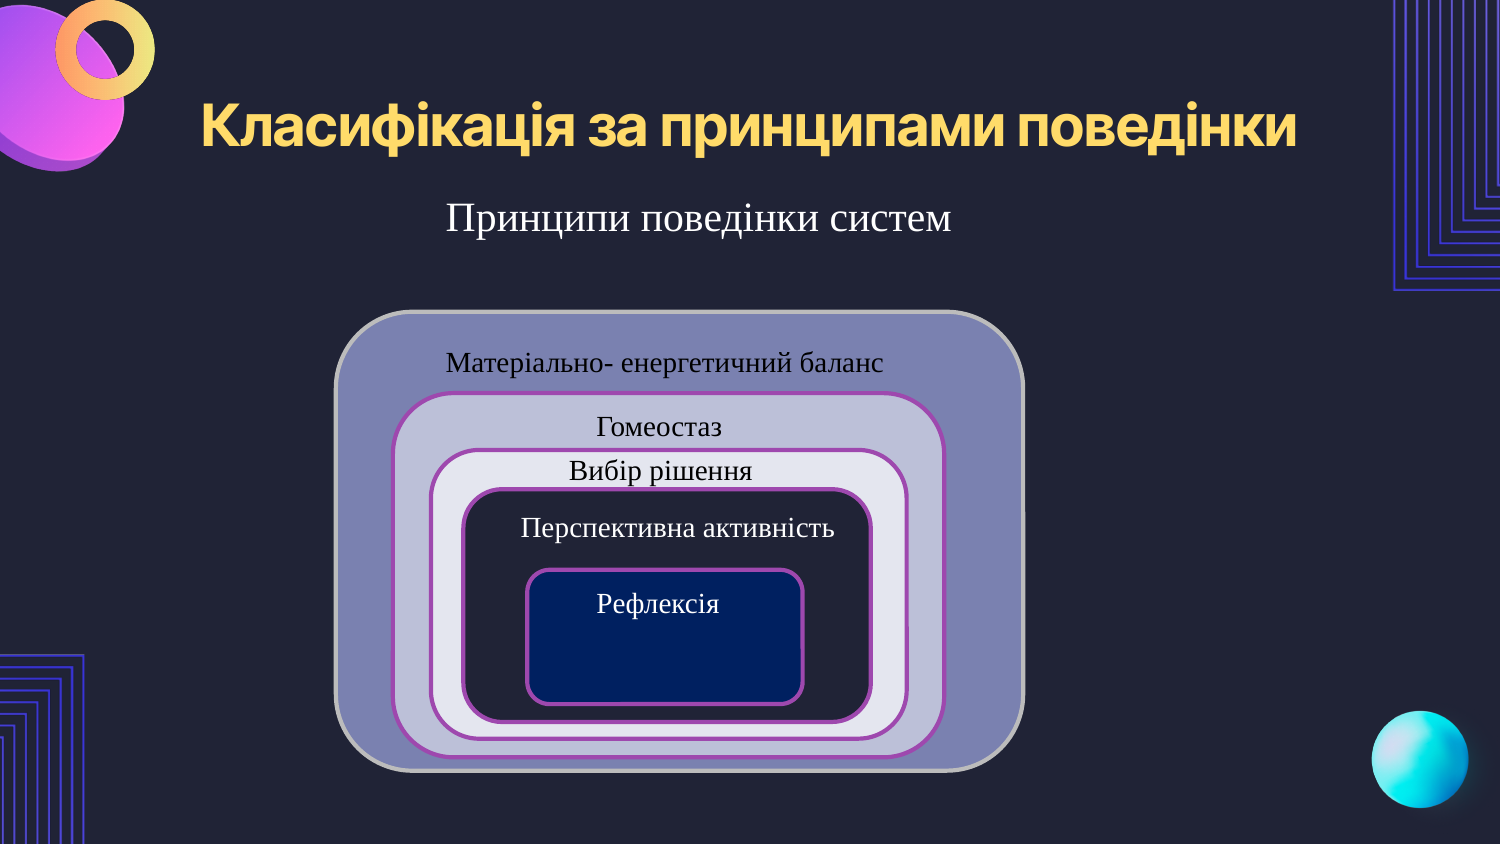

# Класифікація за принципами поведінки
Принципи поведінки систем

Матеріально- енергетичний баланс

Гомеостаз
Вибір рішення

Перспективна активність

Рефлексія